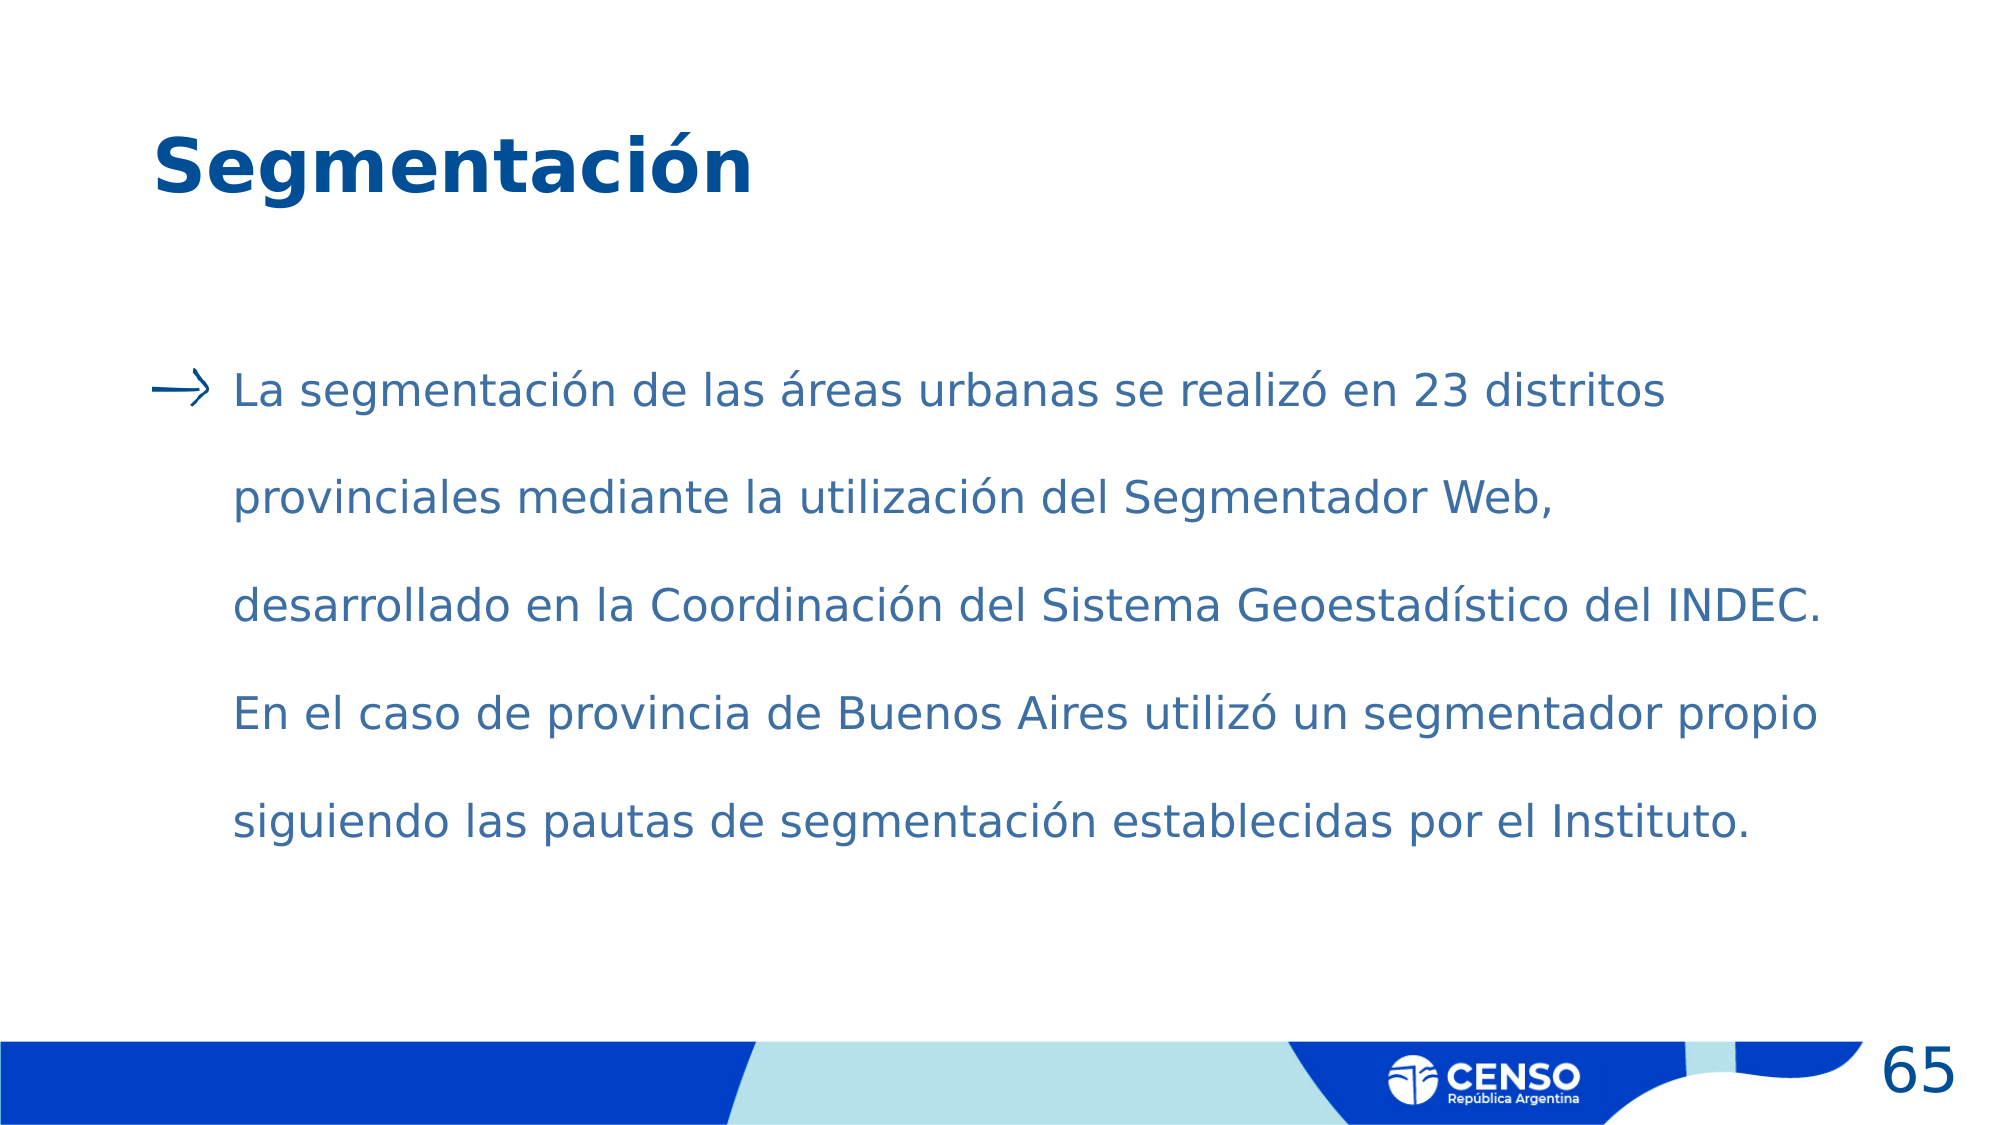

# Segmentación
La segmentación de las áreas urbanas se realizó en 23 distritos provinciales mediante la utilización del Segmentador Web, desarrollado en la Coordinación del Sistema Geoestadístico del INDEC. En el caso de provincia de Buenos Aires utilizó un segmentador propio siguiendo las pautas de segmentación establecidas por el Instituto.

65